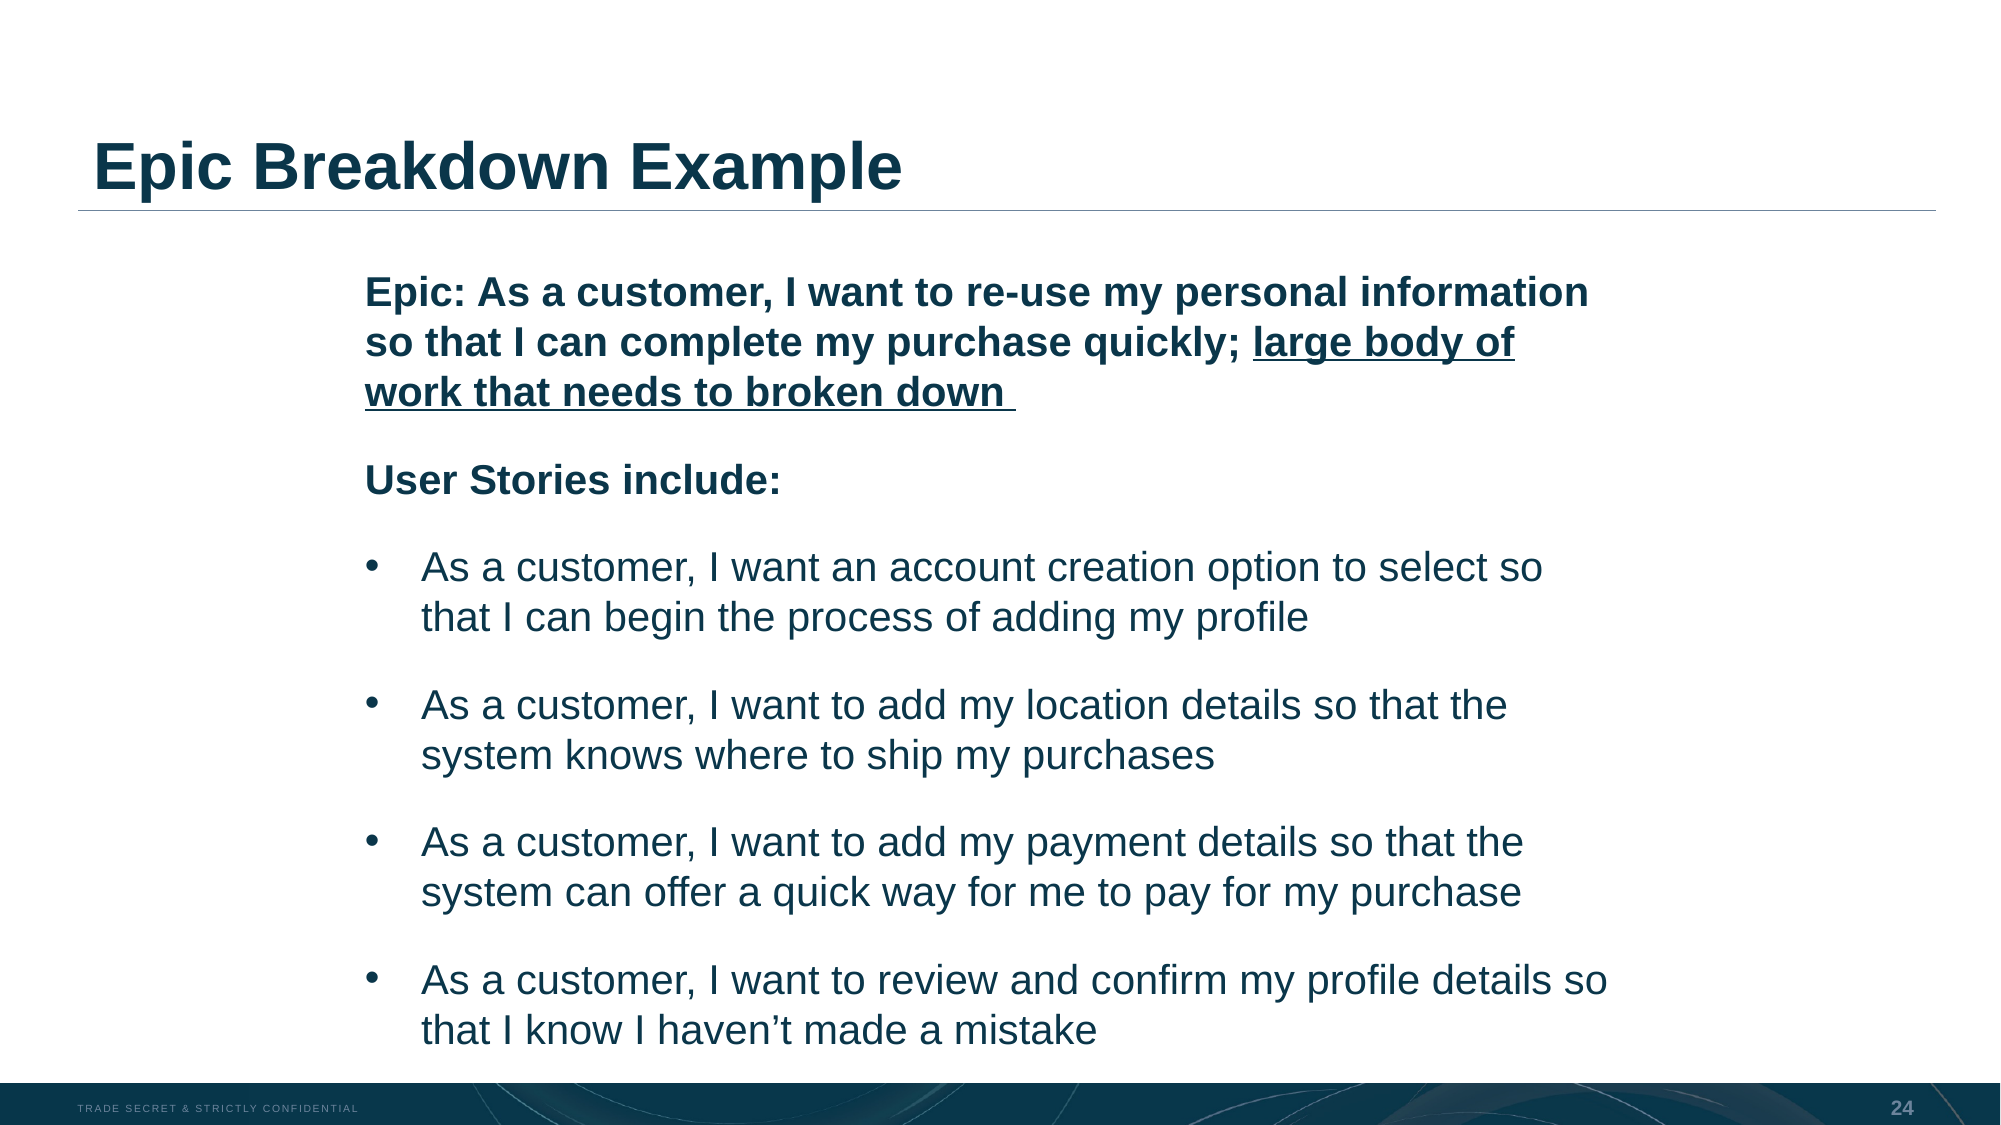

# Epic Breakdown Example
Epic: As a customer, I want to re-use my personal information so that I can complete my purchase quickly; large body of work that needs to broken down
User Stories include:
As a customer, I want an account creation option to select so that I can begin the process of adding my profile
As a customer, I want to add my location details so that the system knows where to ship my purchases
As a customer, I want to add my payment details so that the system can offer a quick way for me to pay for my purchase
As a customer, I want to review and confirm my profile details so that I know I haven’t made a mistake